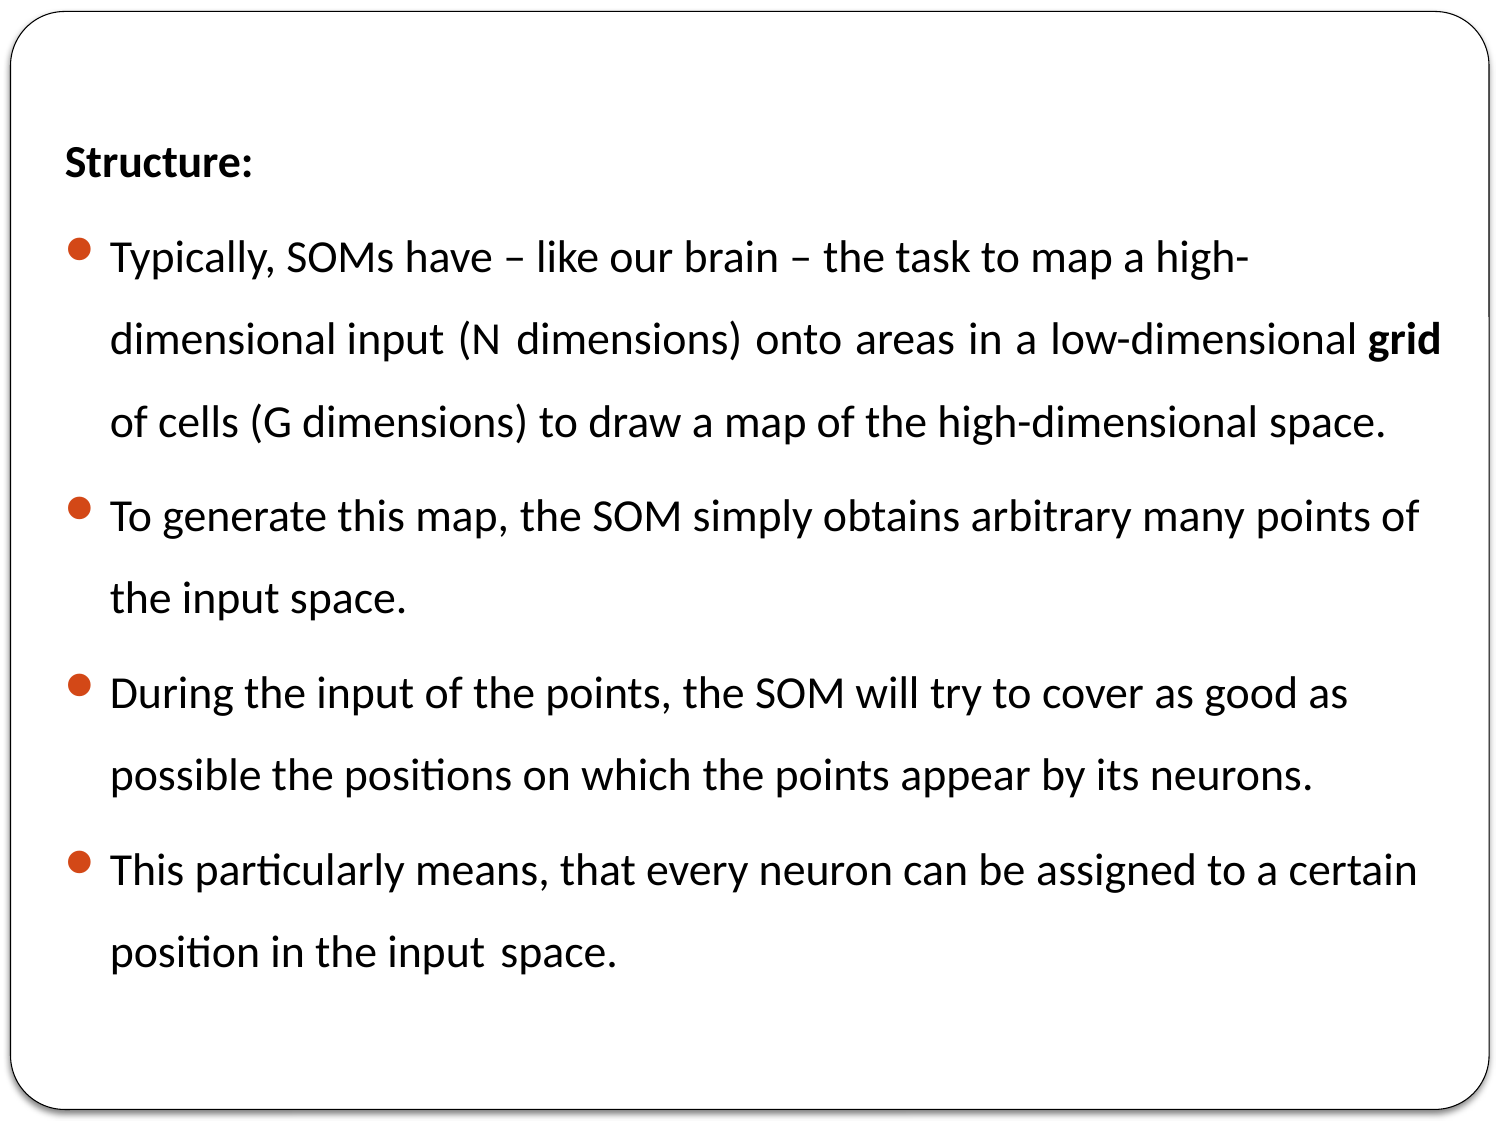

Structure:
Typically, SOMs have – like our brain – the task to map a high-dimensional input (N dimensions) onto areas in a low-dimensional grid of cells (G dimensions) to draw a map of the high-dimensional space.
To generate this map, the SOM simply obtains arbitrary many points of the input space.
During the input of the points, the SOM will try to cover as good as possible the positions on which the points appear by its neurons.
This particularly means, that every neuron can be assigned to a certain position in the input  space.